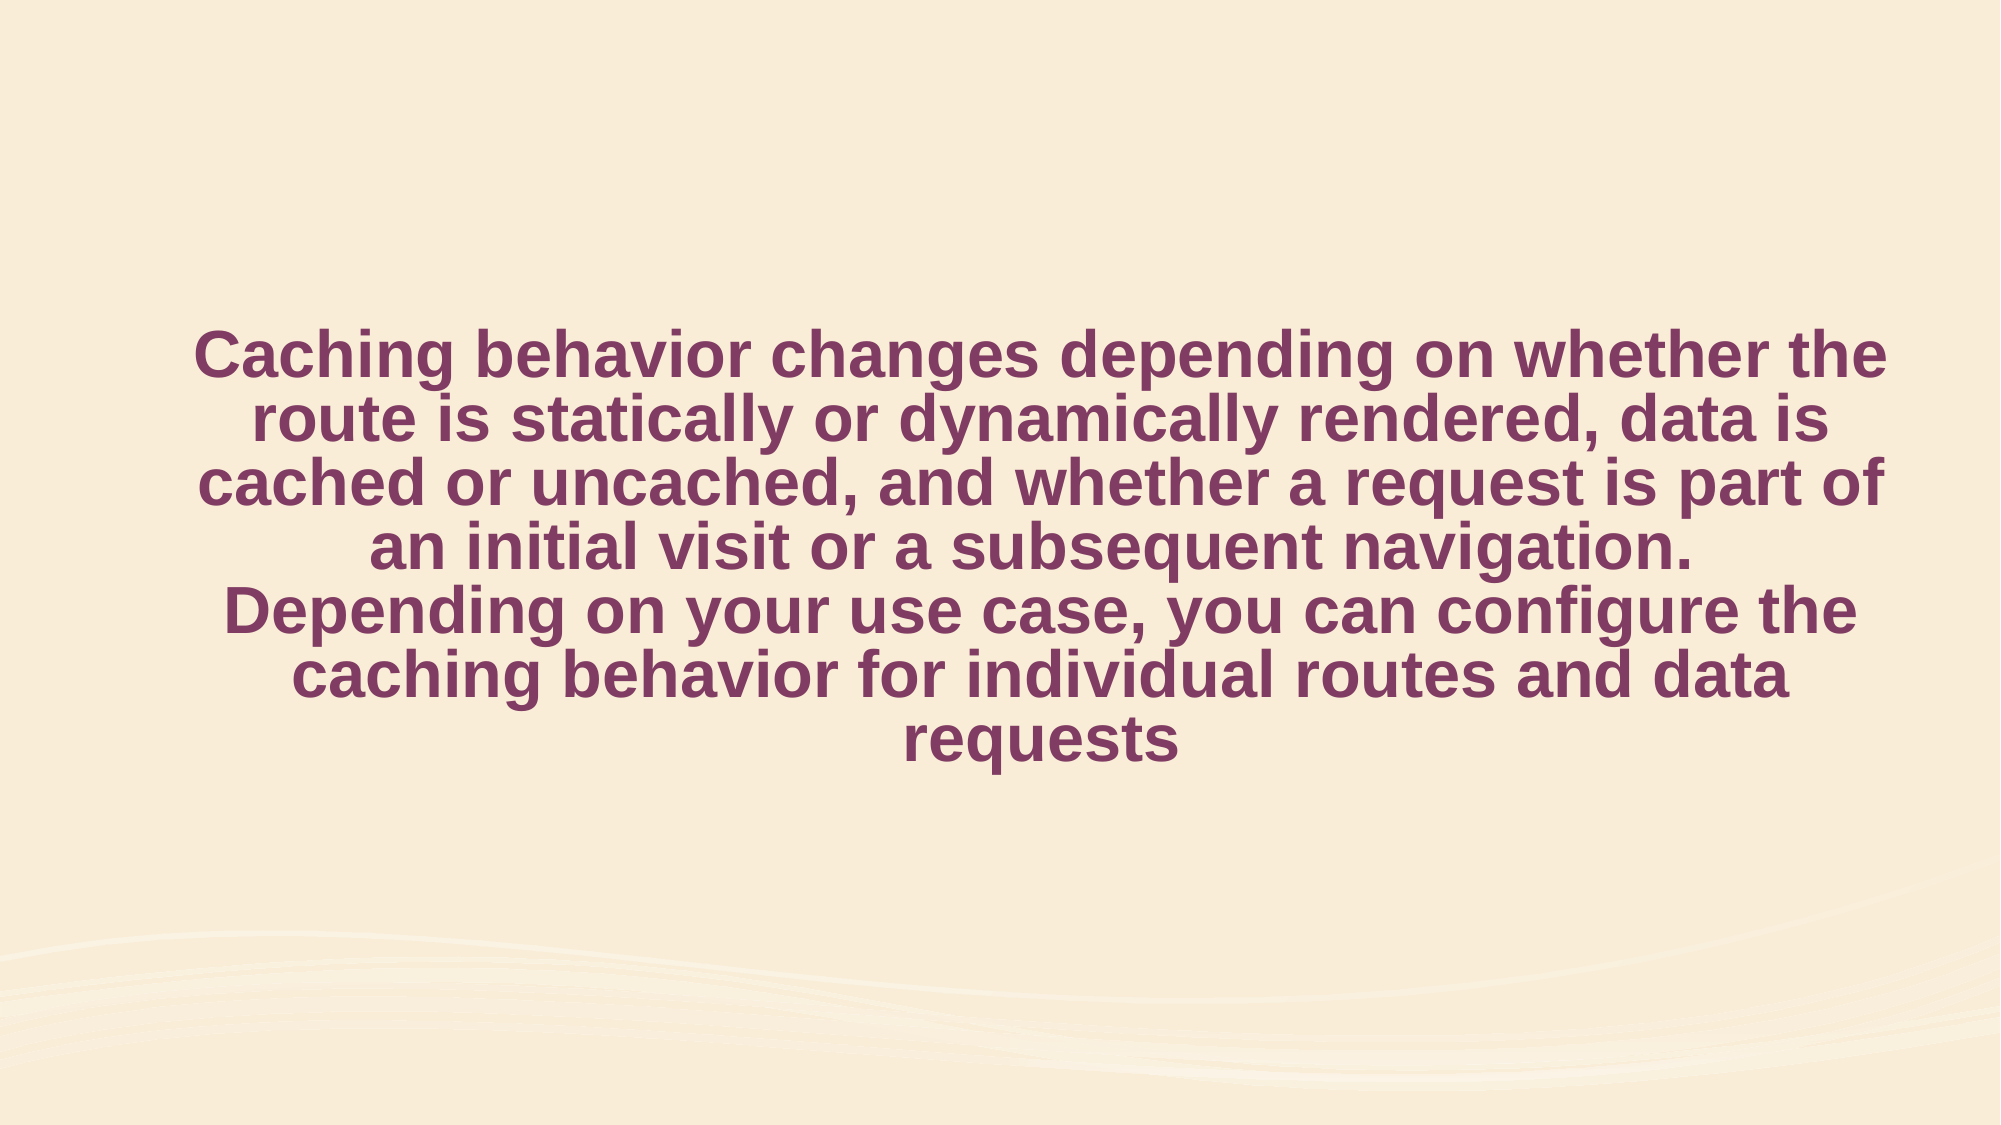

# Caching behavior changes depending on whether the route is statically or dynamically rendered, data is cached or uncached, and whether a request is part of an initial visit or a subsequent navigation. Depending on your use case, you can configure the caching behavior for individual routes and data requests